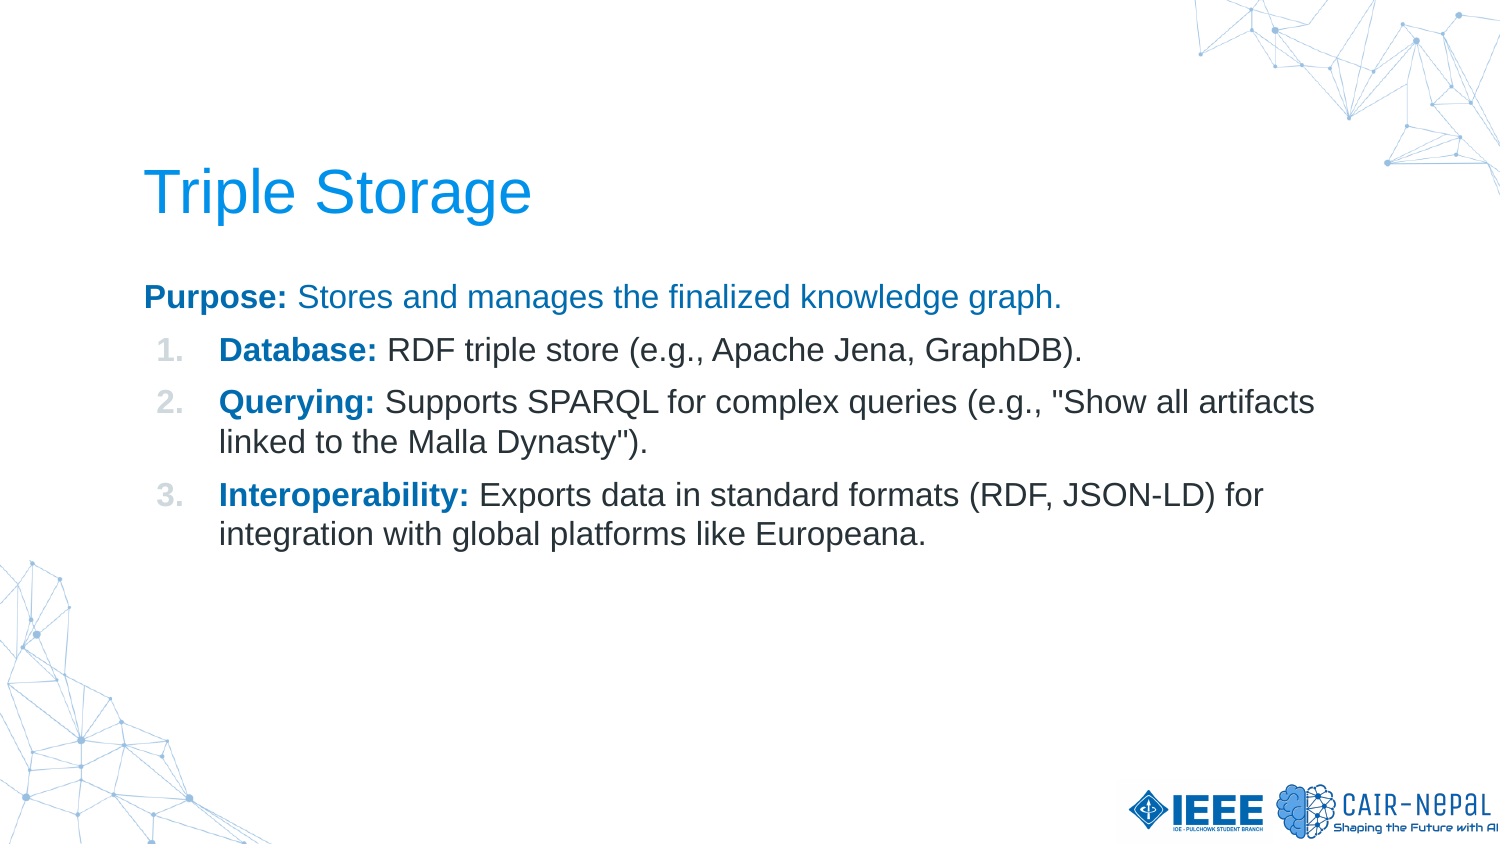

# Triple Storage
Purpose: Stores and manages the finalized knowledge graph.
Database: RDF triple store (e.g., Apache Jena, GraphDB).
Querying: Supports SPARQL for complex queries (e.g., "Show all artifacts linked to the Malla Dynasty").
Interoperability: Exports data in standard formats (RDF, JSON-LD) for integration with global platforms like Europeana.